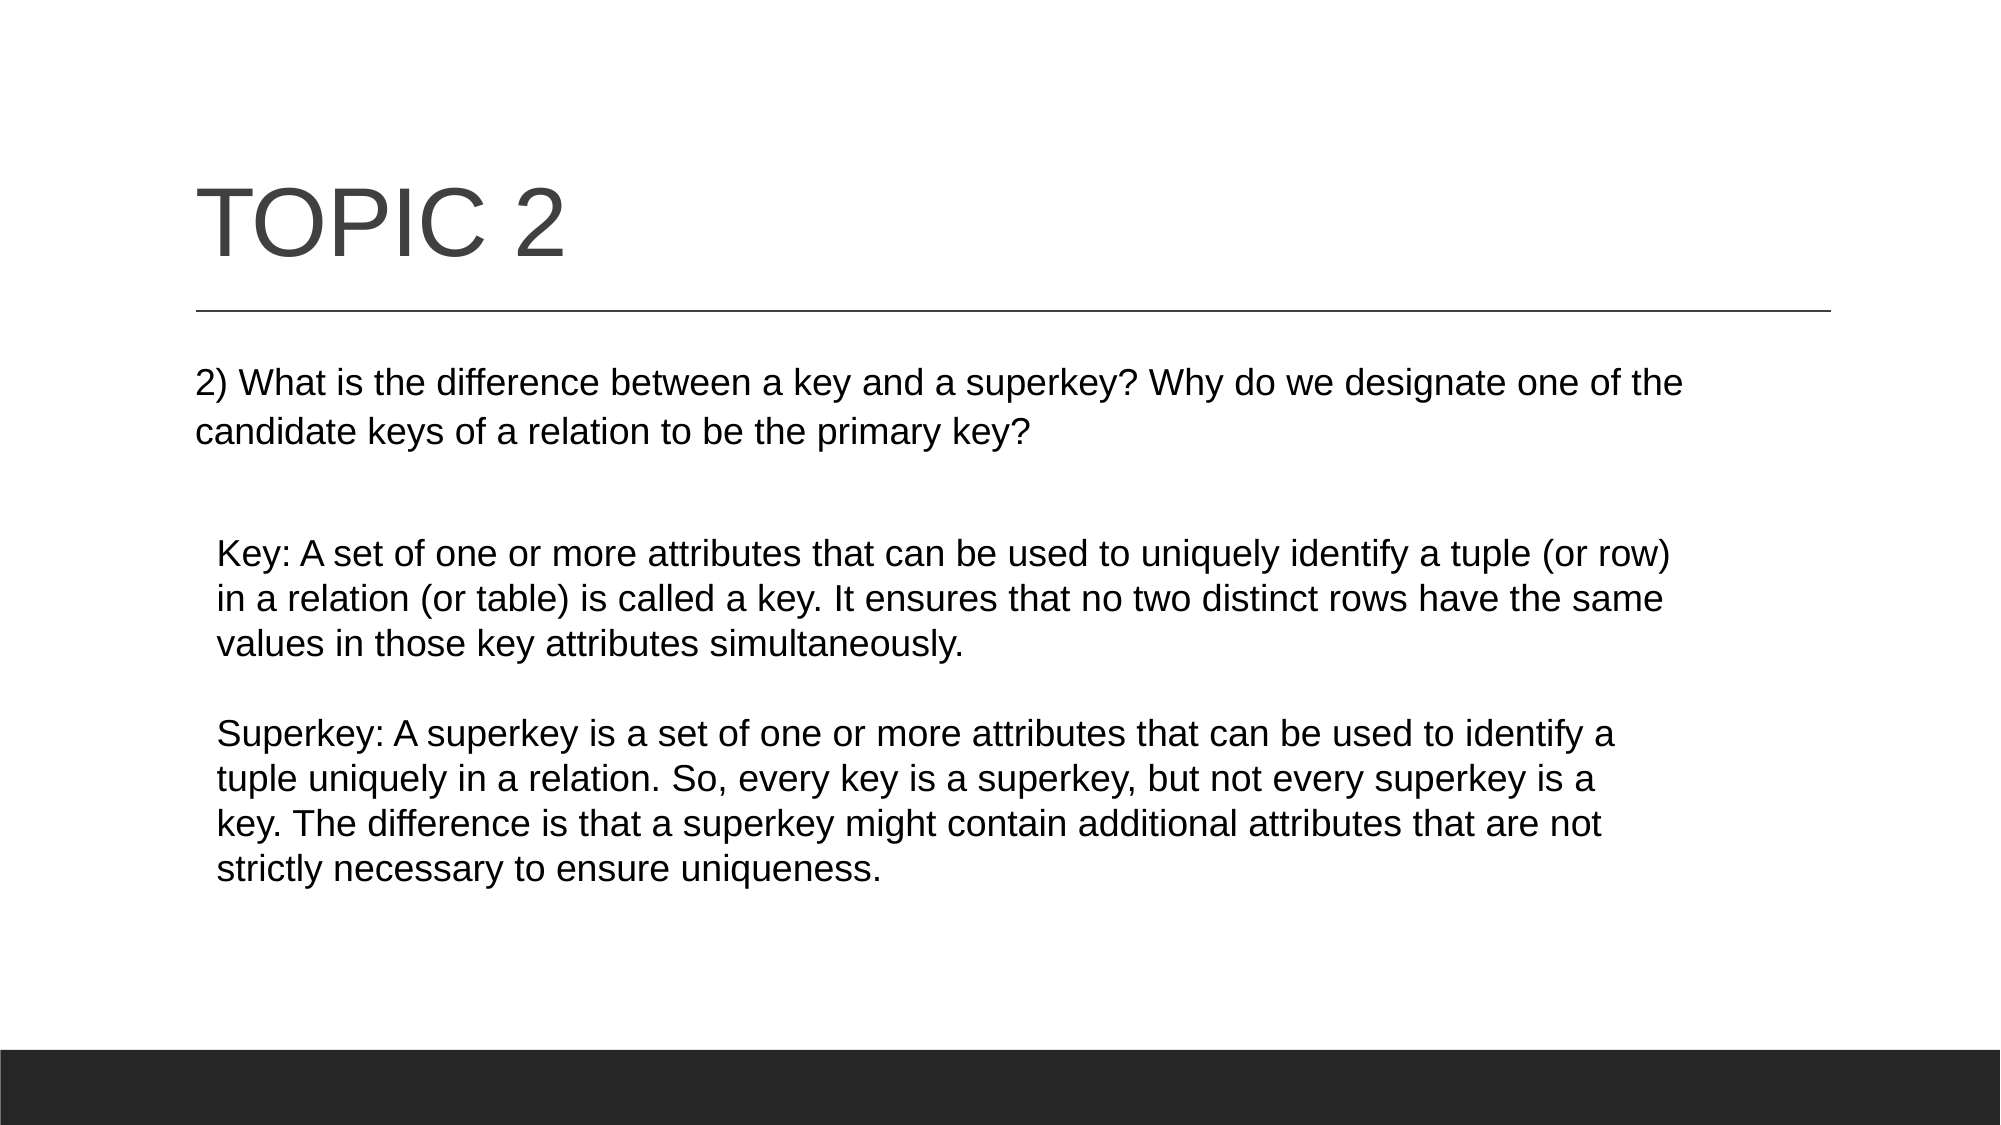

# TOPIC 2
2) What is the difference between a key and a superkey? Why do we designate one of the candidate keys of a relation to be the primary key?

Key: A set of one or more attributes that can be used to uniquely identify a tuple (or row) in a relation (or table) is called a key. It ensures that no two distinct rows have the same values in those key attributes simultaneously.

Superkey: A superkey is a set of one or more attributes that can be used to identify a tuple uniquely in a relation. So, every key is a superkey, but not every superkey is a key. The difference is that a superkey might contain additional attributes that are not strictly necessary to ensure uniqueness.